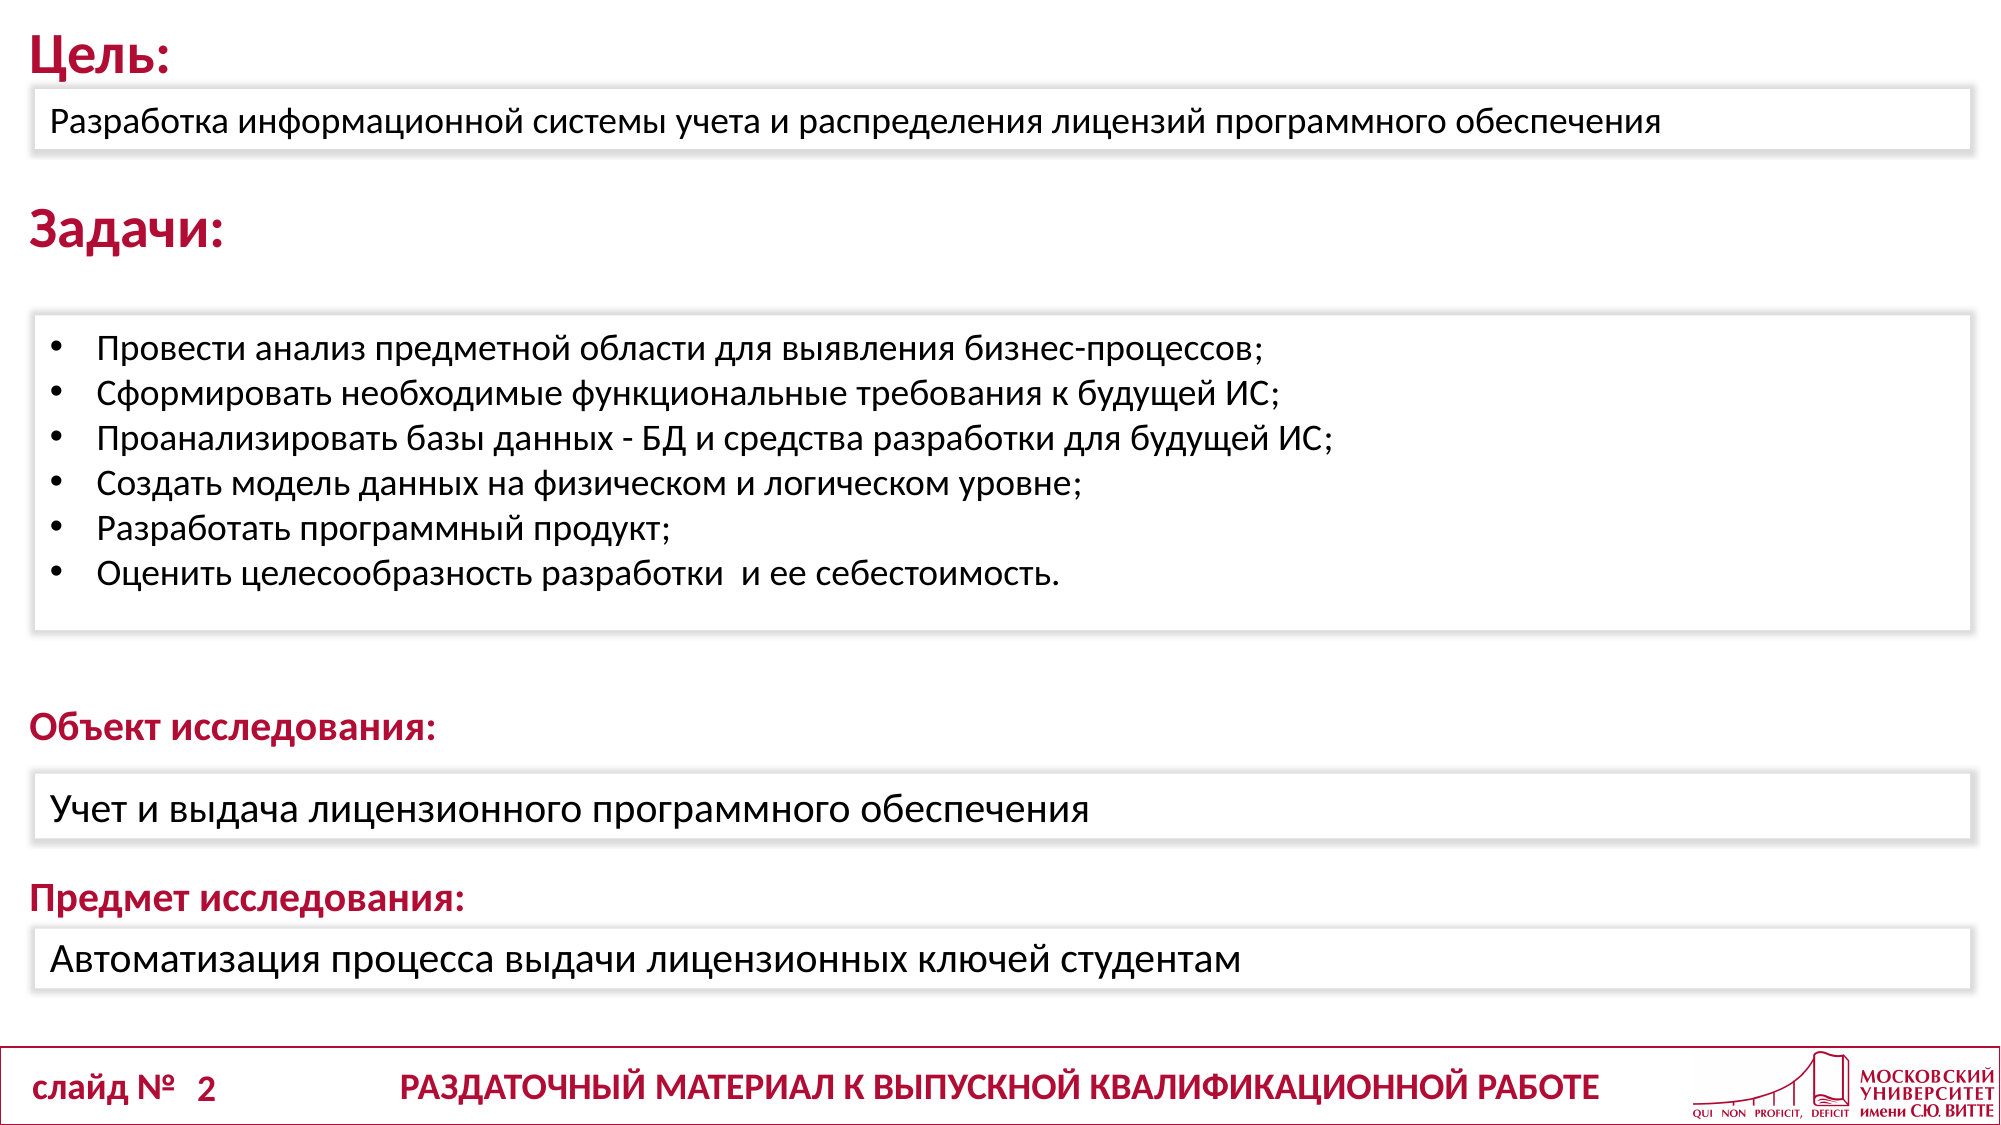

Разработка информационной системы учета и распределения лицензий программного обеспечения
Провести анализ предметной области для выявления бизнес-процессов;
Сформировать необходимые функциональные требования к будущей ИС;
Проанализировать базы данных - БД и средства разработки для будущей ИС;
Создать модель данных на физическом и логическом уровне;
Разработать программный продукт;
Оценить целесообразность разработки  и ее себестоимость.

Учет и выдача лицензионного программного обеспечения
Автоматизация процесса выдачи лицензионных ключей студентам
2